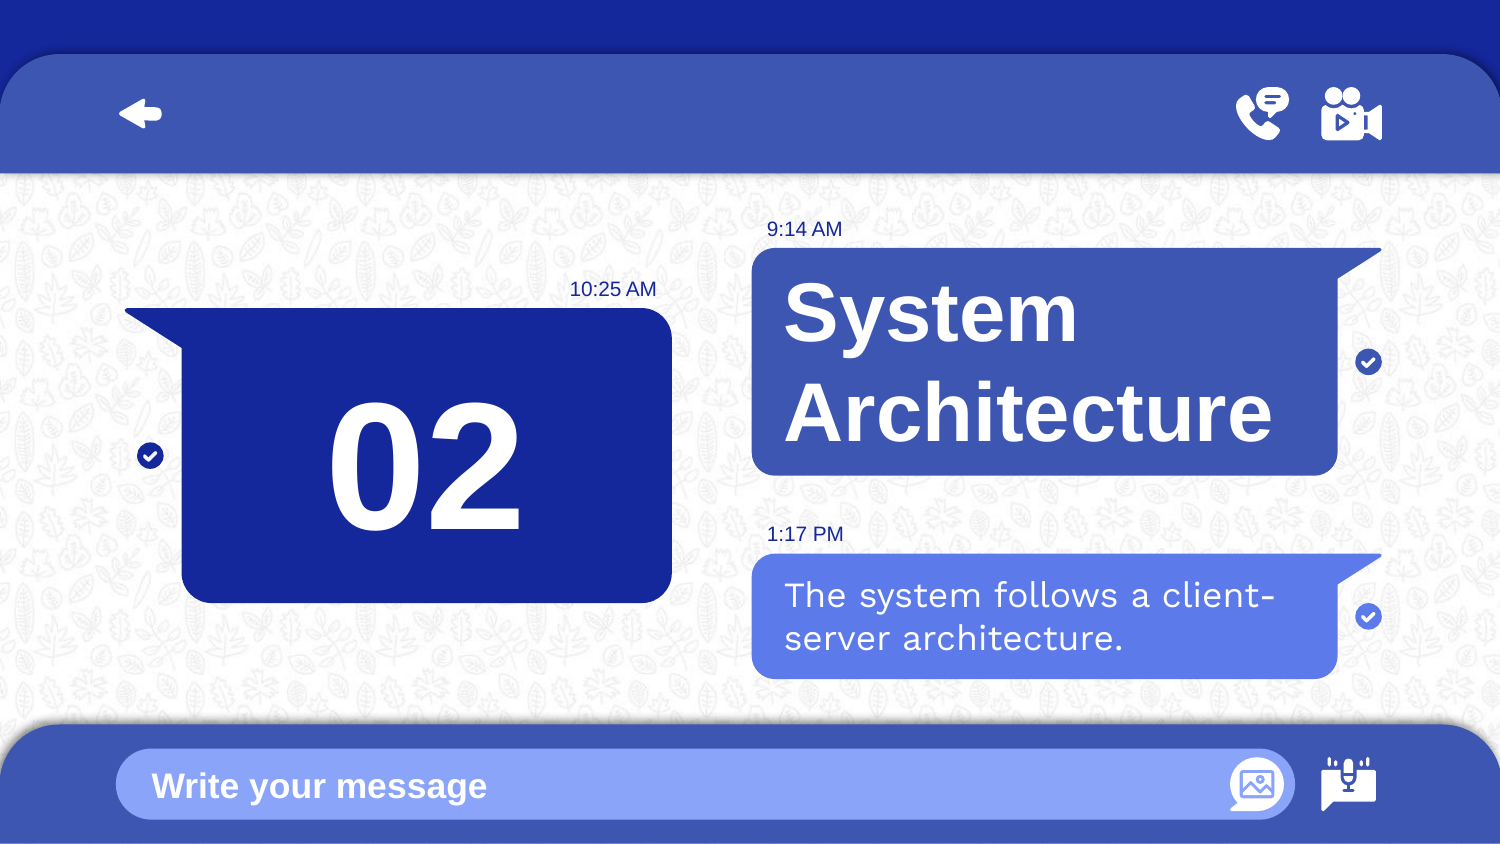

9:14 AM
# System Architecture

10:25 AM

02

1:17 PM

The system follows a client-server architecture.

Write your message